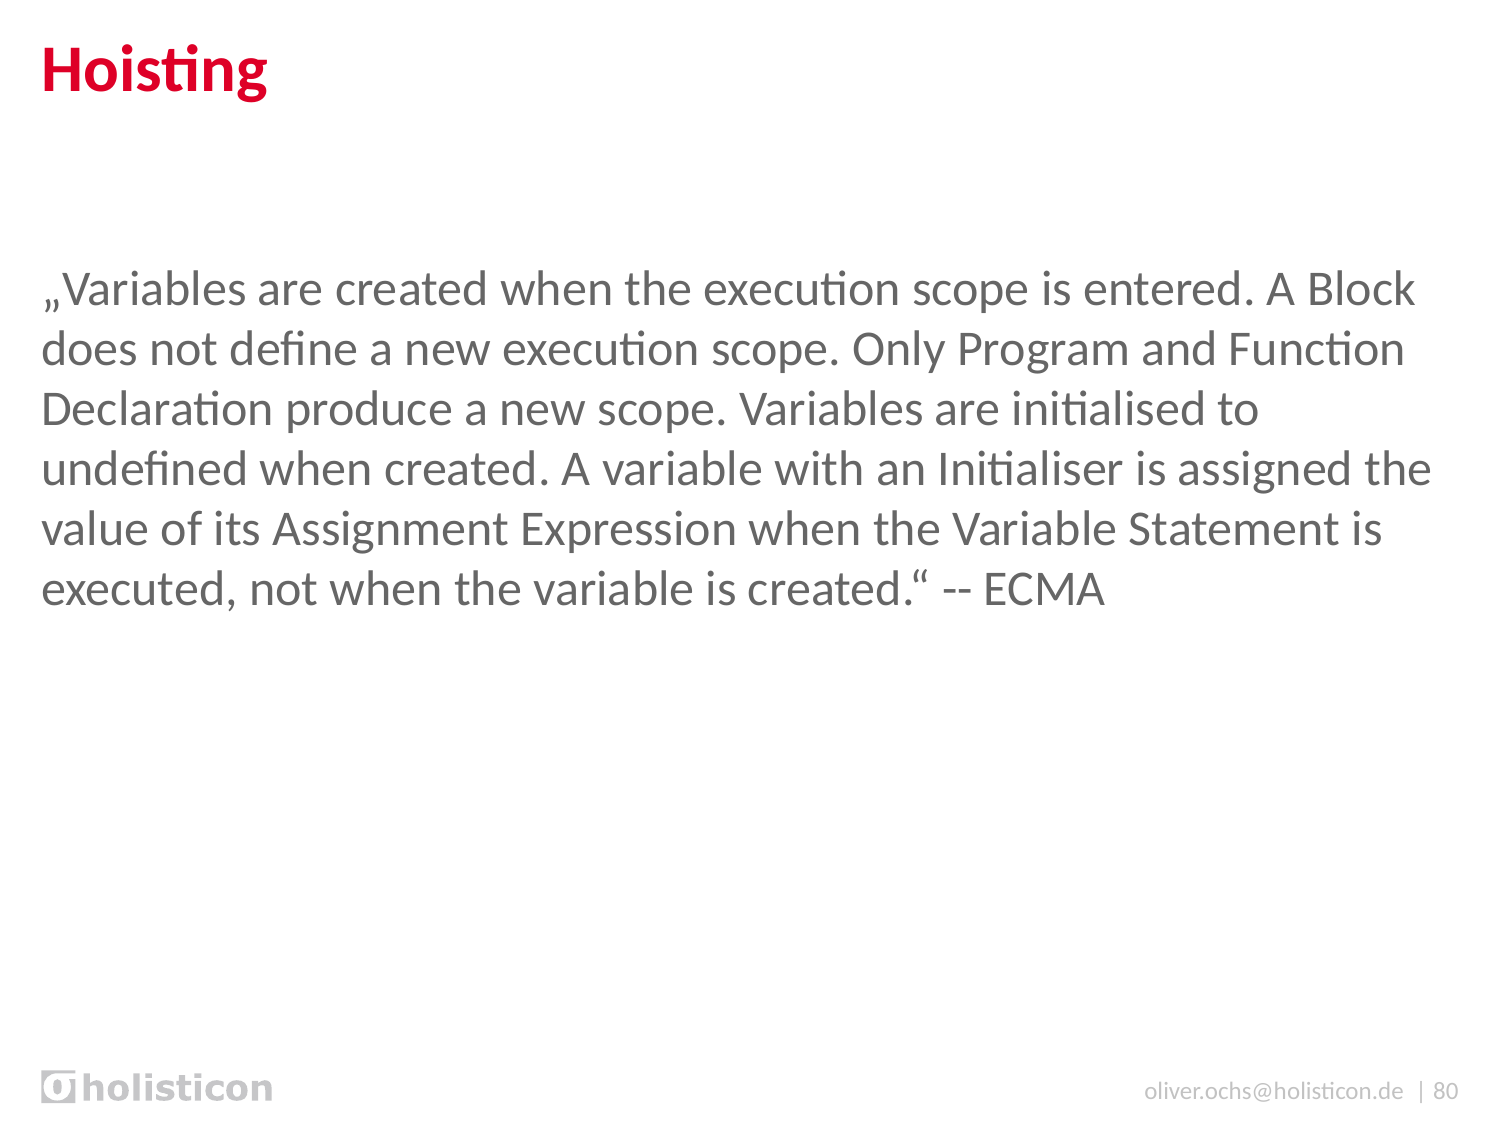

# Hoisting
„Variables are created when the execution scope is entered. A Block does not define a new execution scope. Only Program and Function Declaration produce a new scope. Variables are initialised to undefined when created. A variable with an Initialiser is assigned the value of its Assignment Expression when the Variable Statement is executed, not when the variable is created.“ -- ECMA